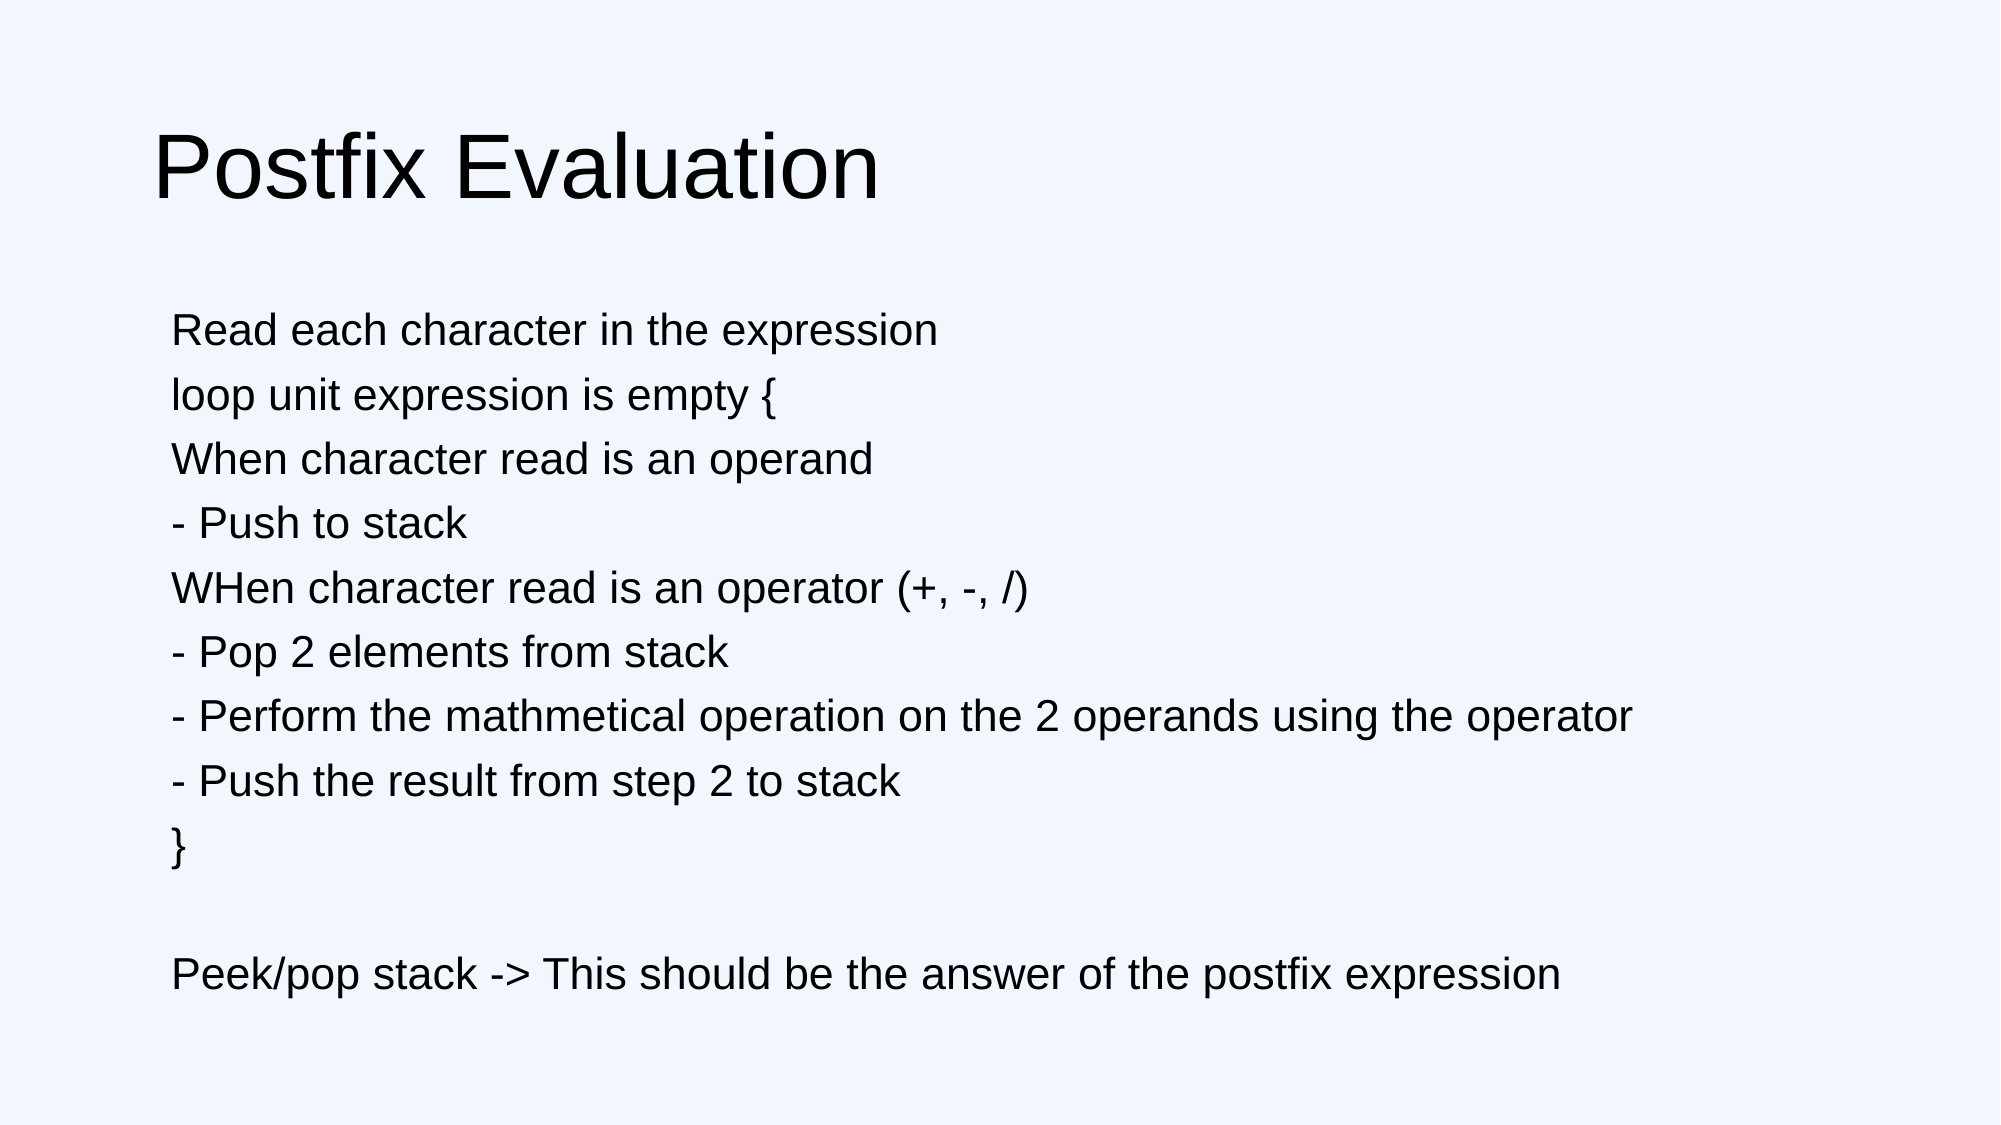

# Postfix Evaluation
Read each character in the expression
loop unit expression is empty {
	When character read is an operand
		- Push to stack
	WHen character read is an operator (+, -, /)
		- Pop 2 elements from stack
		- Perform the mathmetical operation on the 2 operands using the operator
		- Push the result from step 2 to stack
}

Peek/pop stack -> This should be the answer of the postfix expression